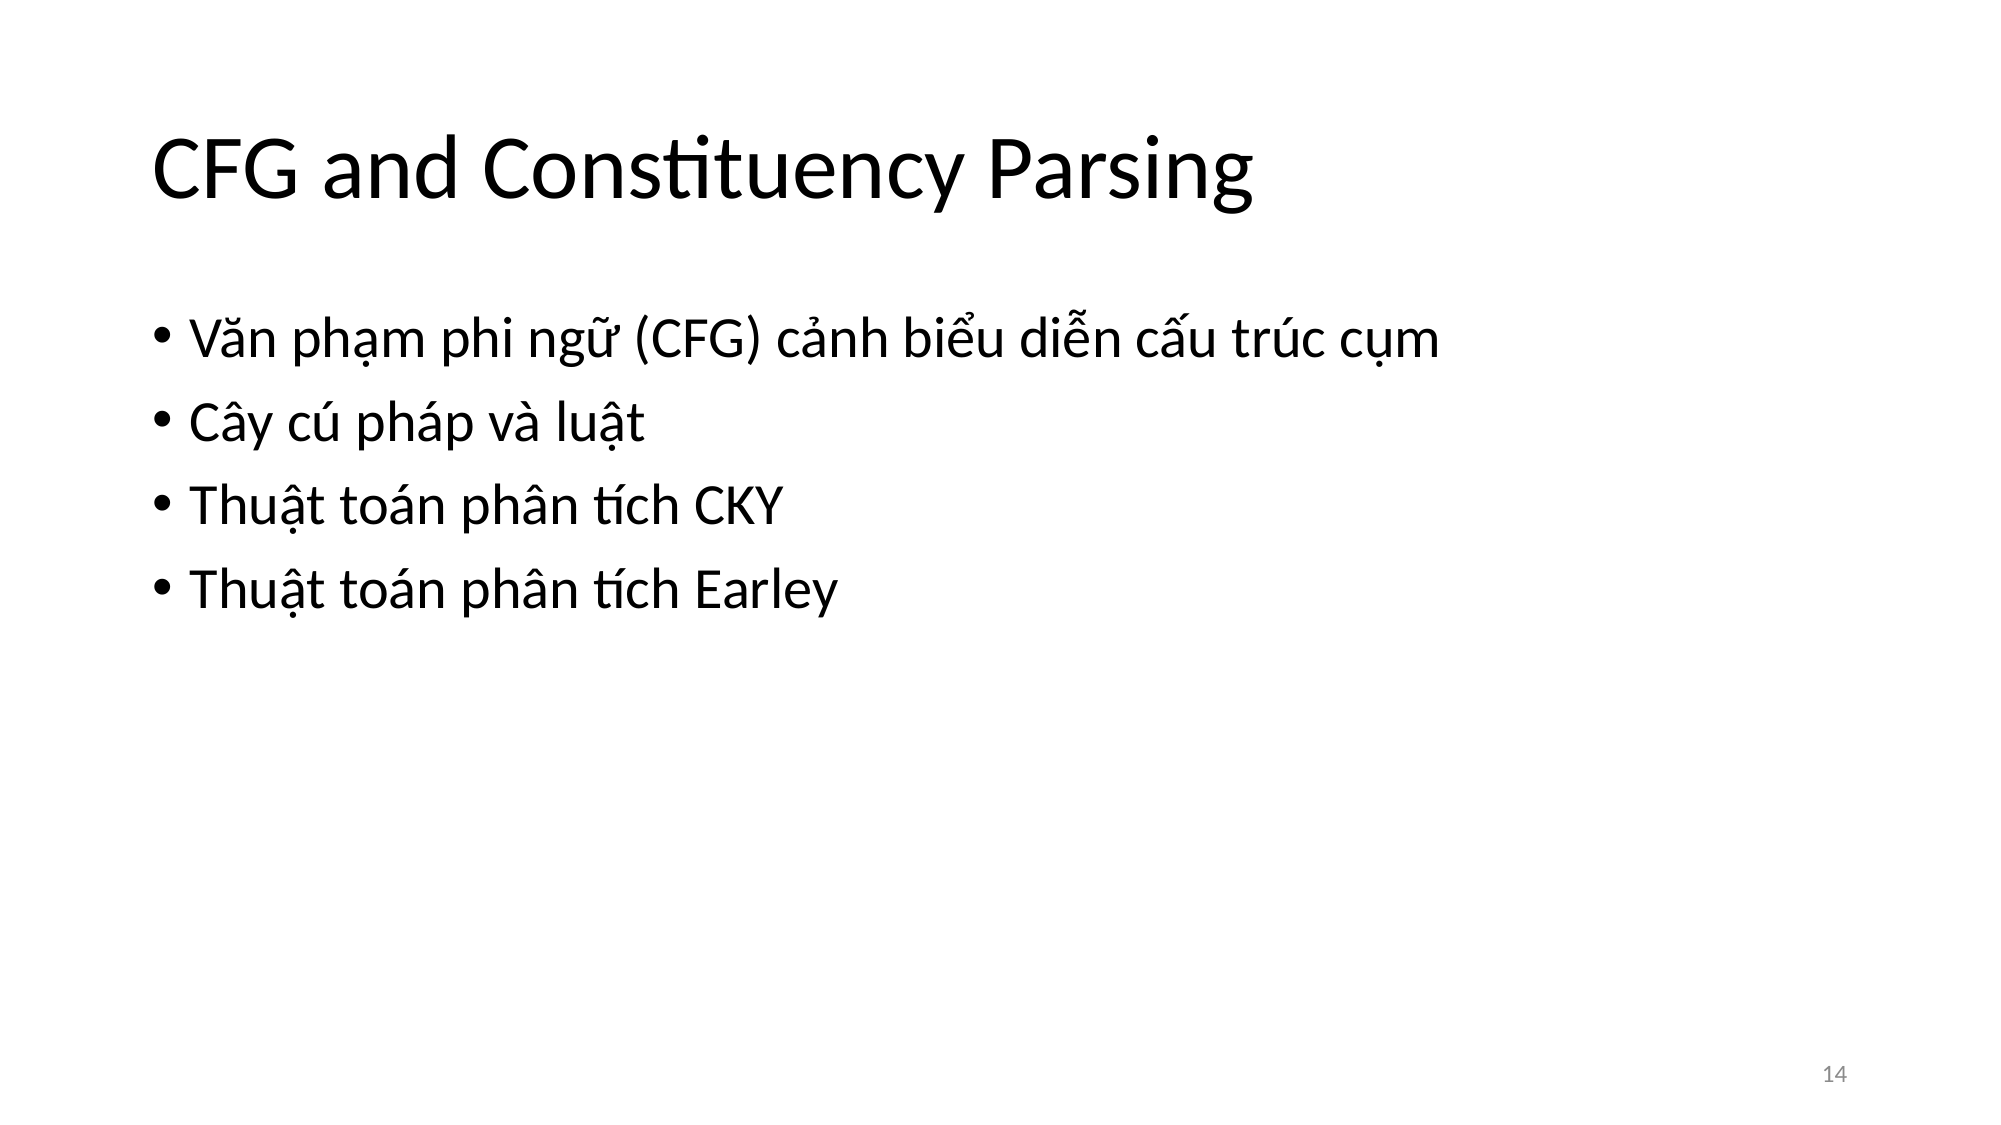

# CFG and Constituency Parsing
Văn phạm phi ngữ (CFG) cảnh biểu diễn cấu trúc cụm
Cây cú pháp và luật
Thuật toán phân tích CKY
Thuật toán phân tích Earley
14